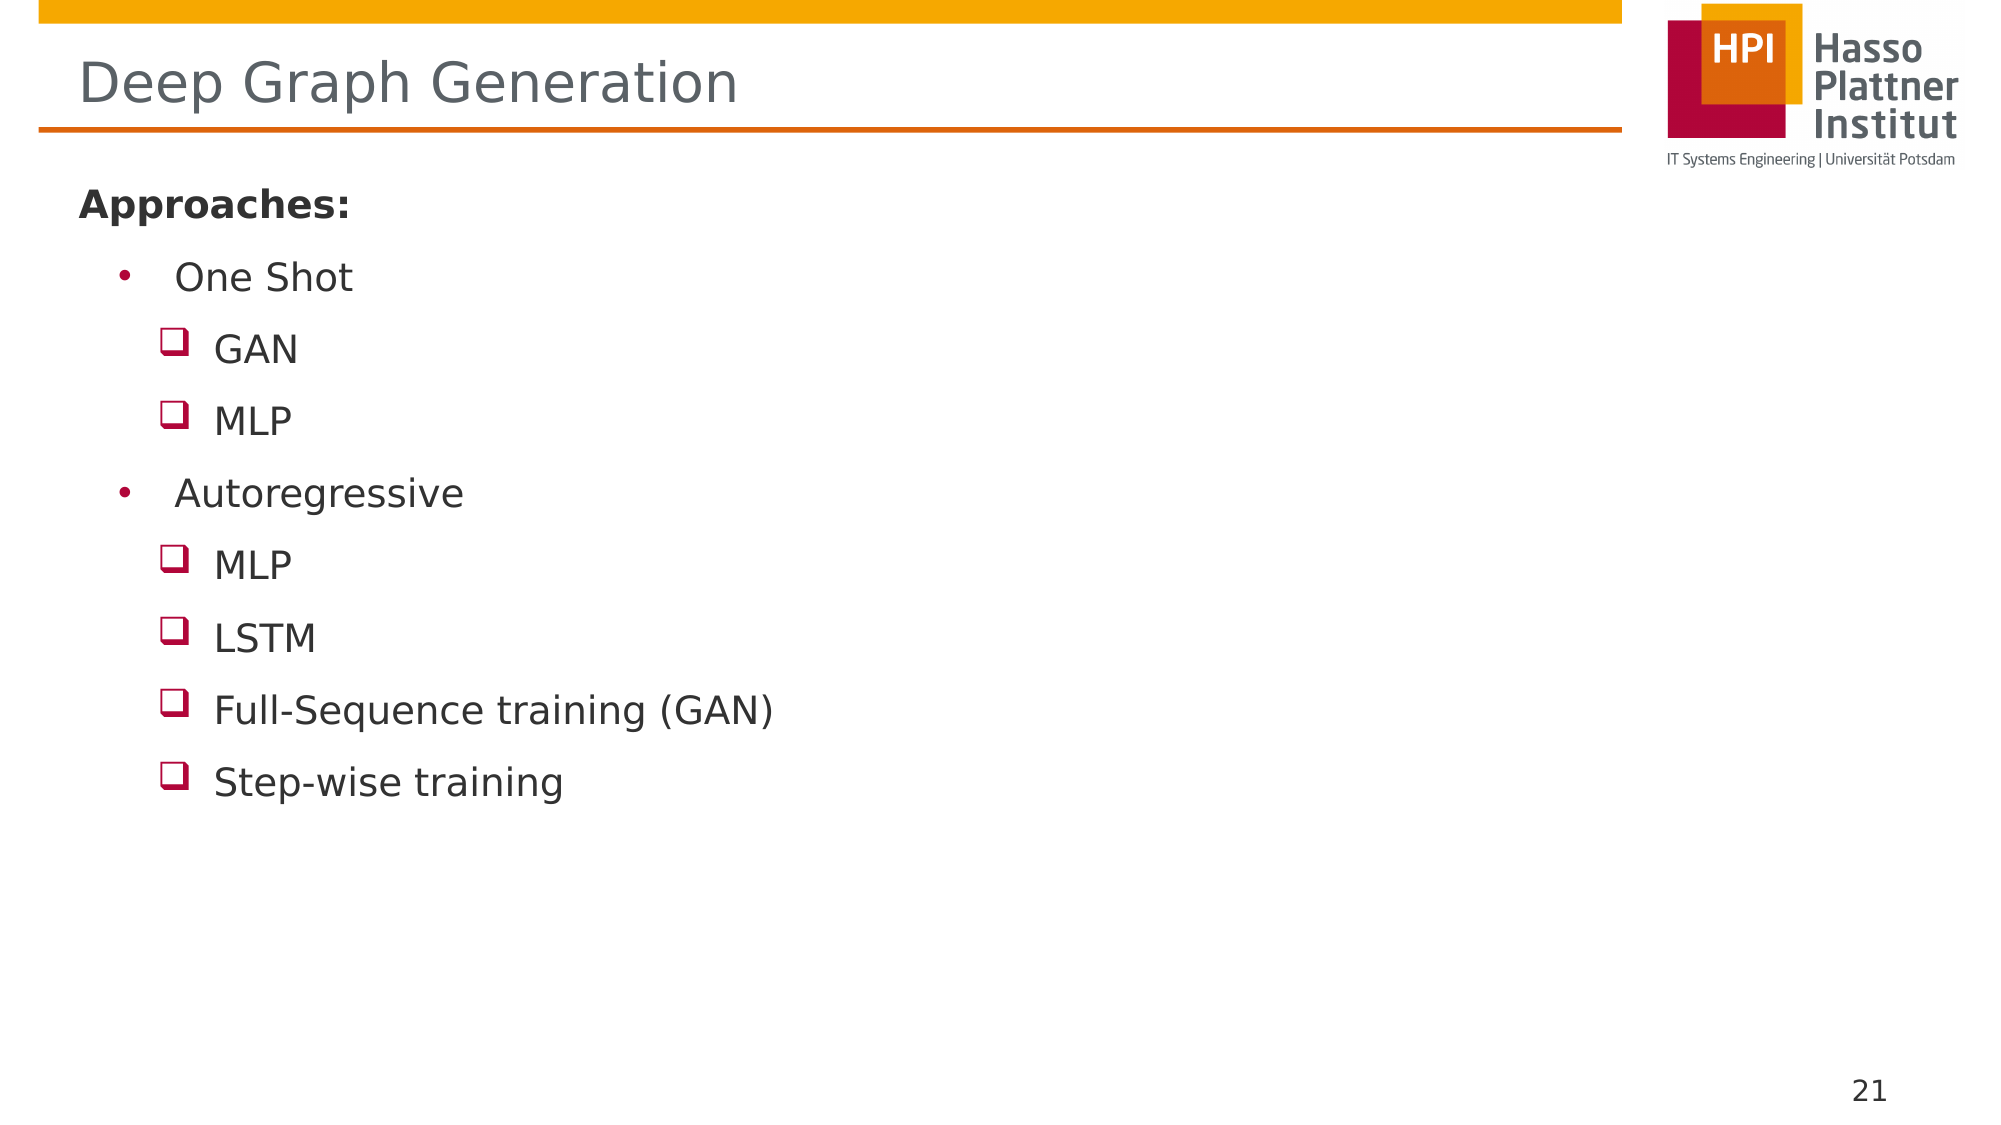

# Deep Graph Generation
Approaches:
One Shot
GAN
MLP
Autoregressive
MLP
LSTM
Full-Sequence training (GAN)
Step-wise training
21